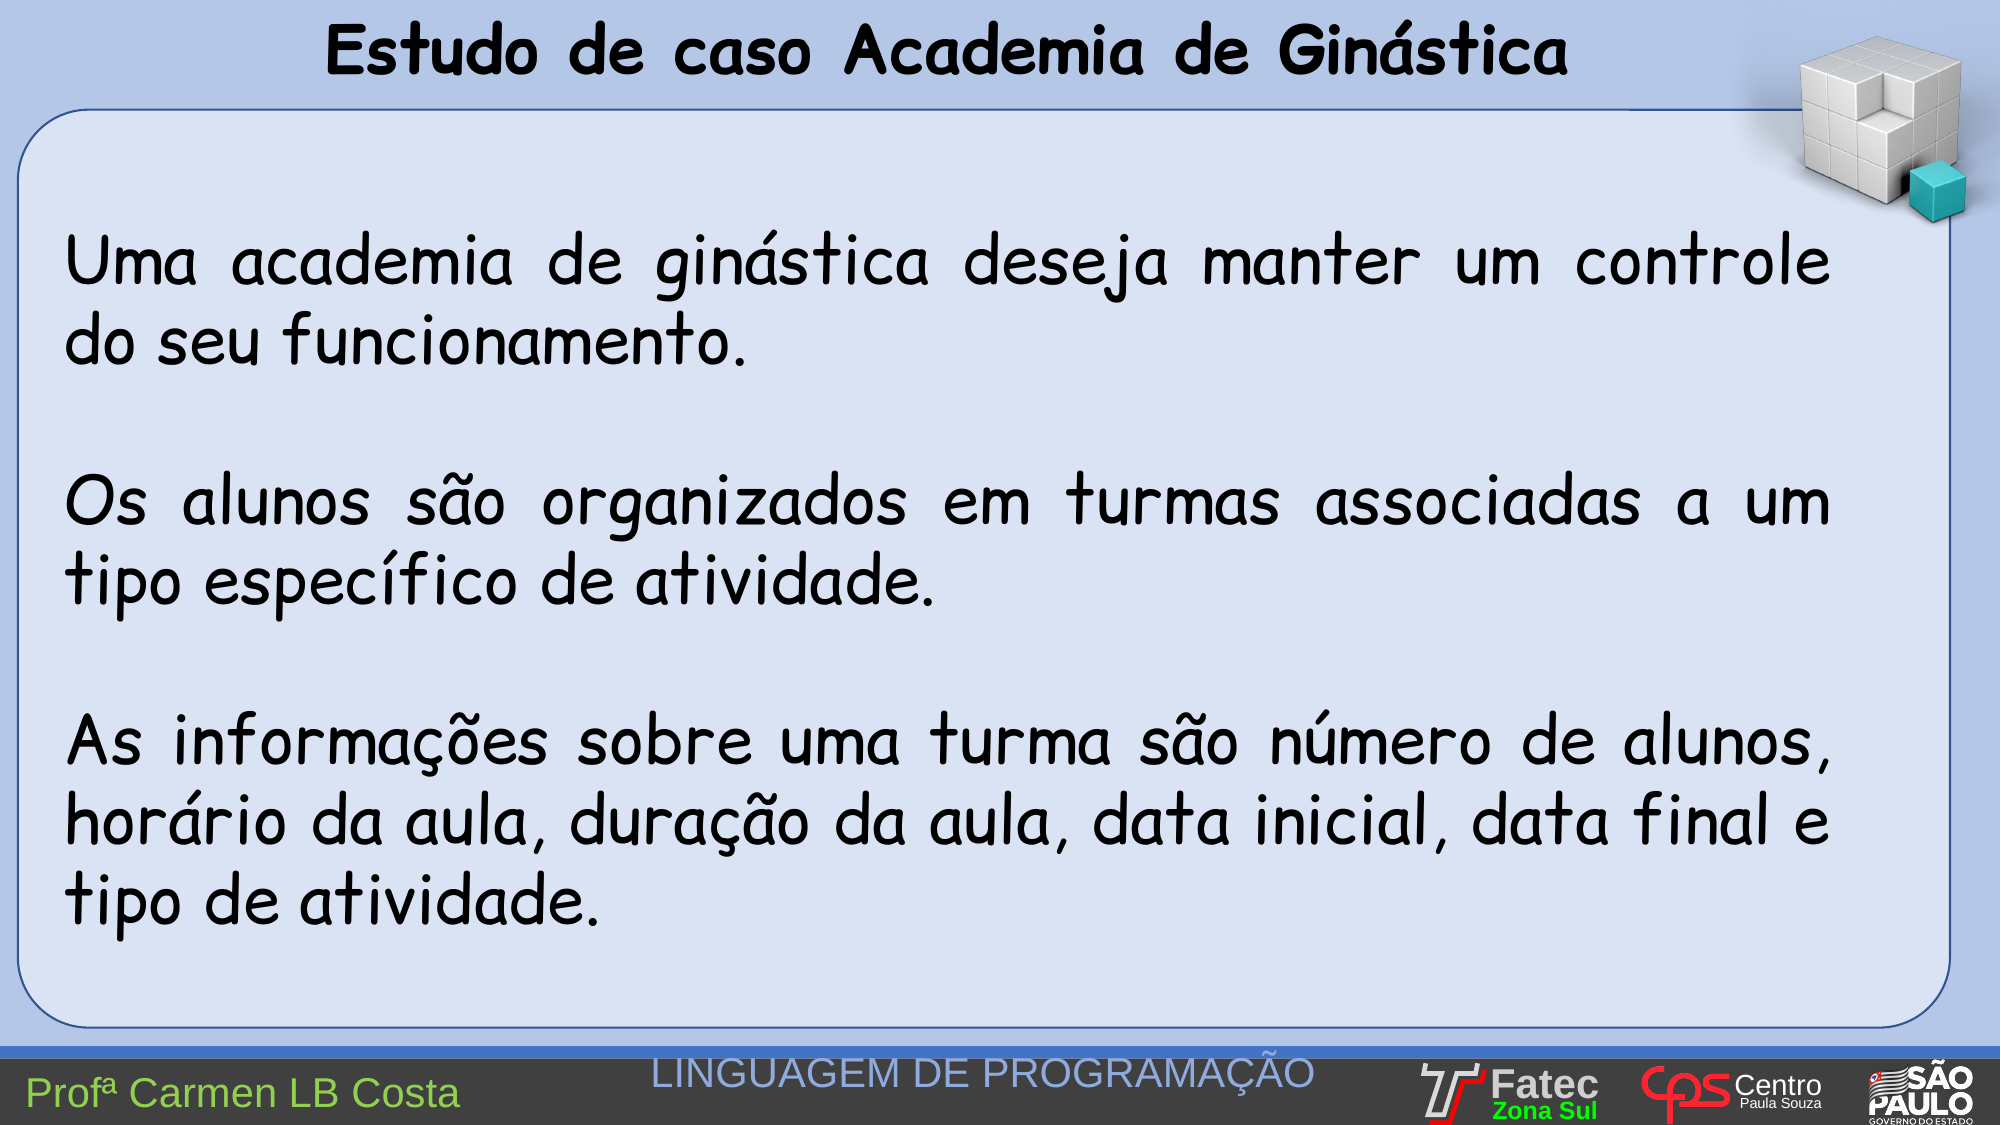

Estudo de caso Academia de Ginástica

Uma academia de ginástica deseja manter um controle do seu funcionamento.

Os alunos são organizados em turmas associadas a um tipo específico de atividade.

As informações sobre uma turma são número de alunos, horário da aula, duração da aula, data inicial, data final e tipo de atividade.